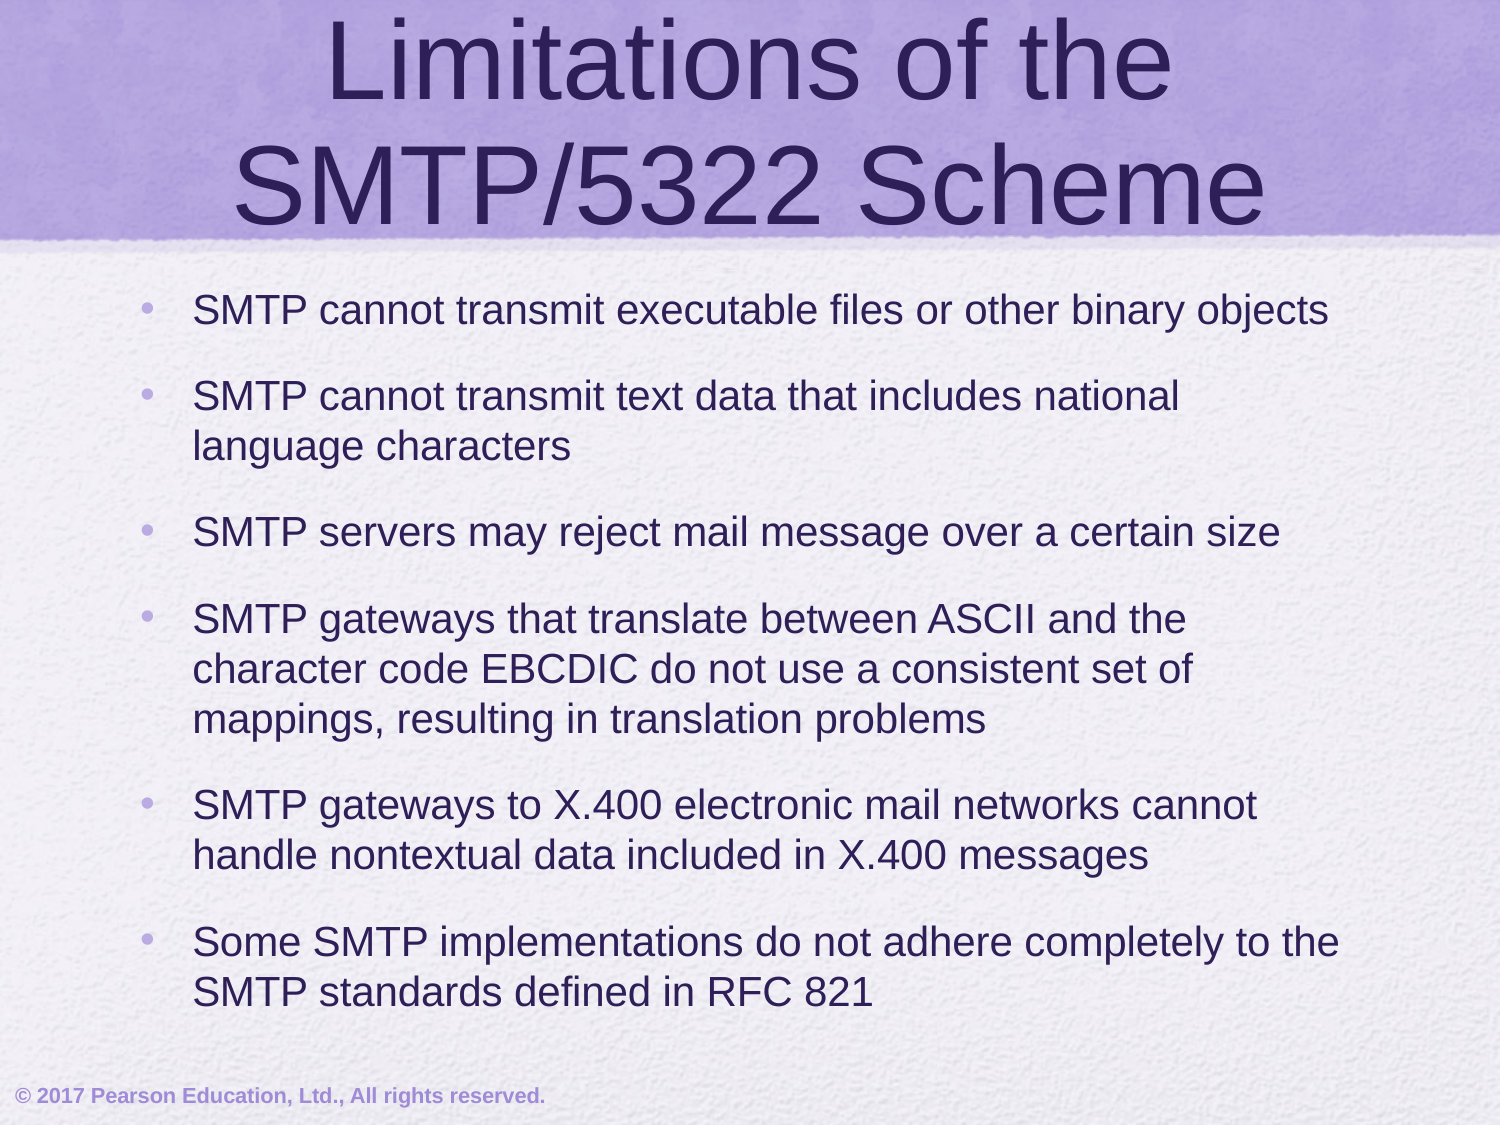

# Limitations of the SMTP/5322 Scheme
SMTP cannot transmit executable files or other binary objects
SMTP cannot transmit text data that includes national language characters
SMTP servers may reject mail message over a certain size
SMTP gateways that translate between ASCII and the character code EBCDIC do not use a consistent set of mappings, resulting in translation problems
SMTP gateways to X.400 electronic mail networks cannot handle nontextual data included in X.400 messages
Some SMTP implementations do not adhere completely to the SMTP standards defined in RFC 821
© 2017 Pearson Education, Ltd., All rights reserved.